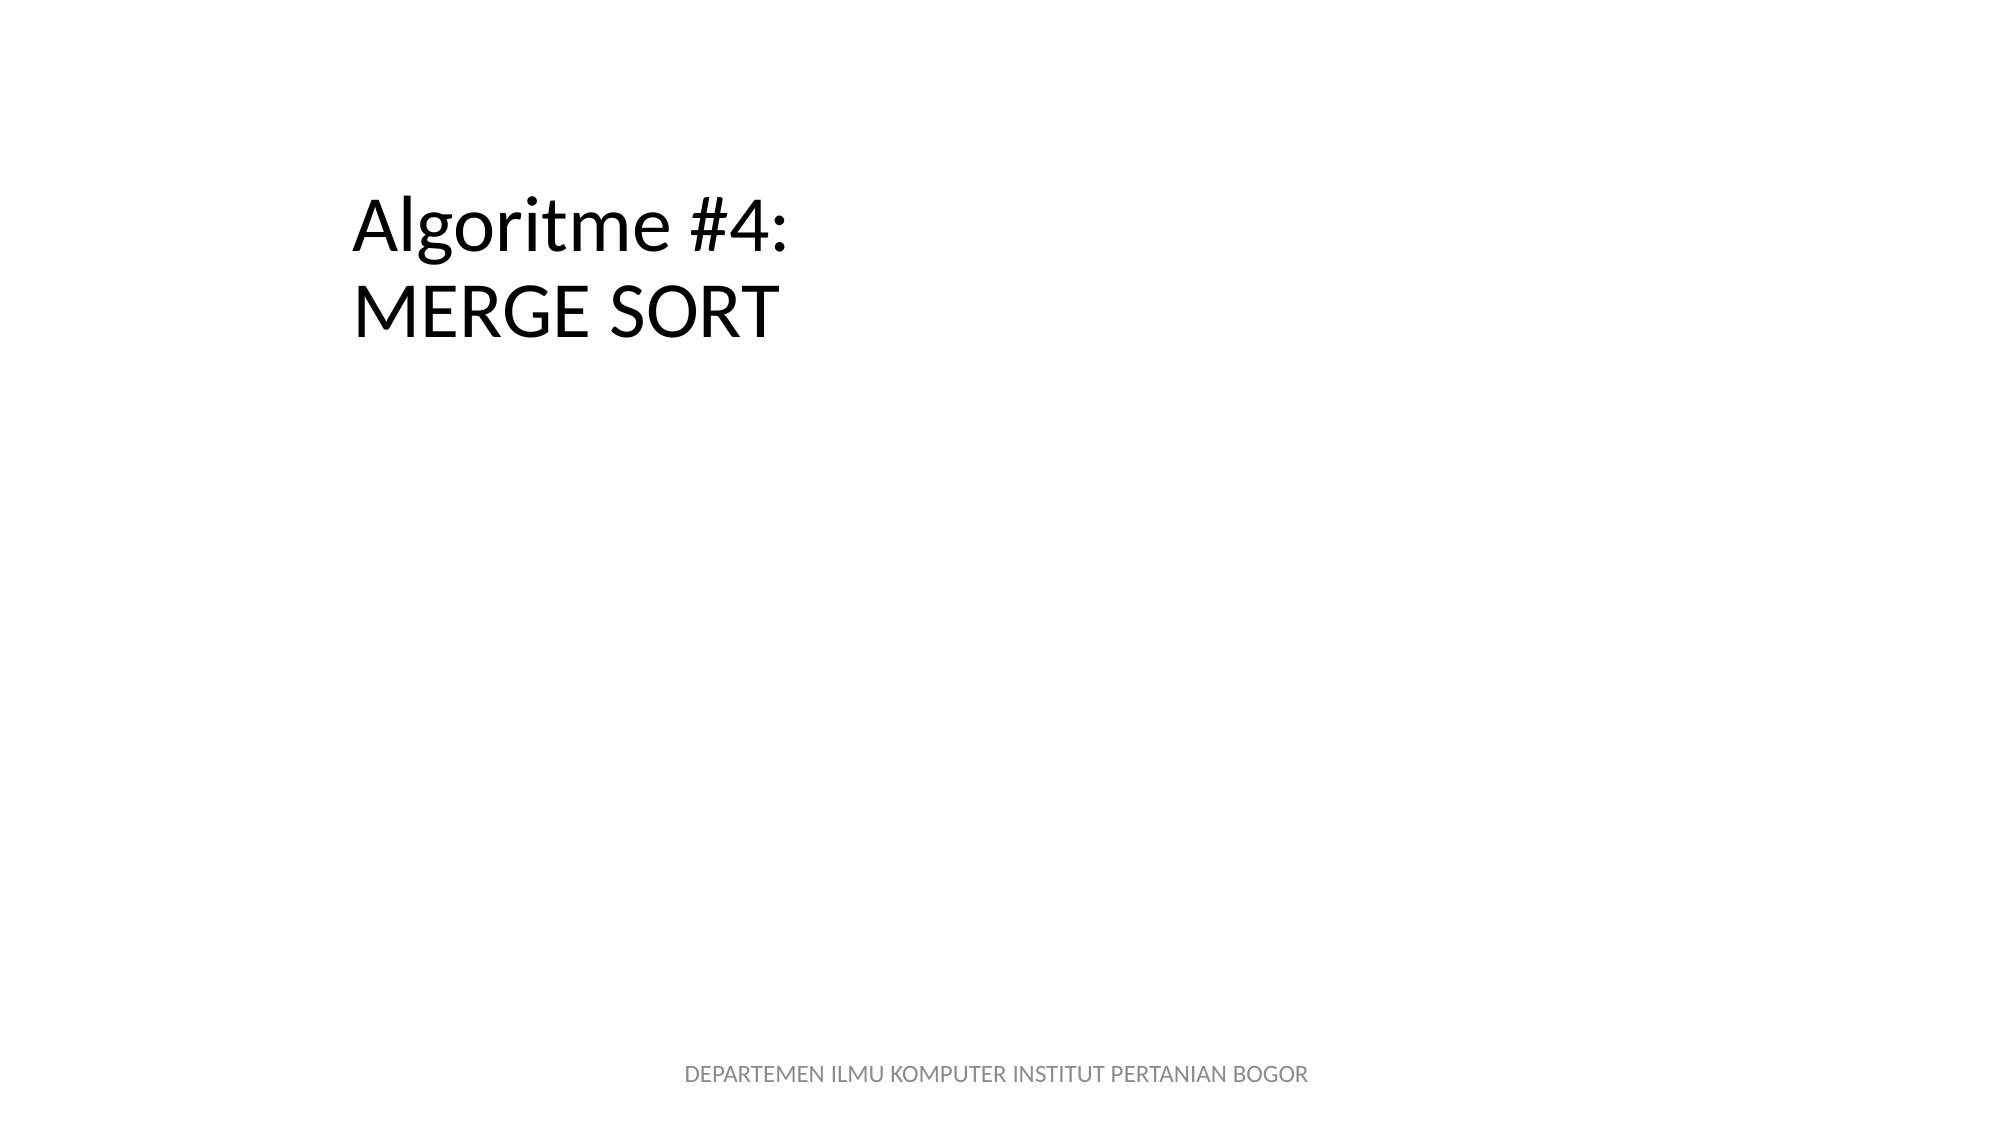

# Algoritme #4: MERGE SORT
DEPARTEMEN ILMU KOMPUTER INSTITUT PERTANIAN BOGOR